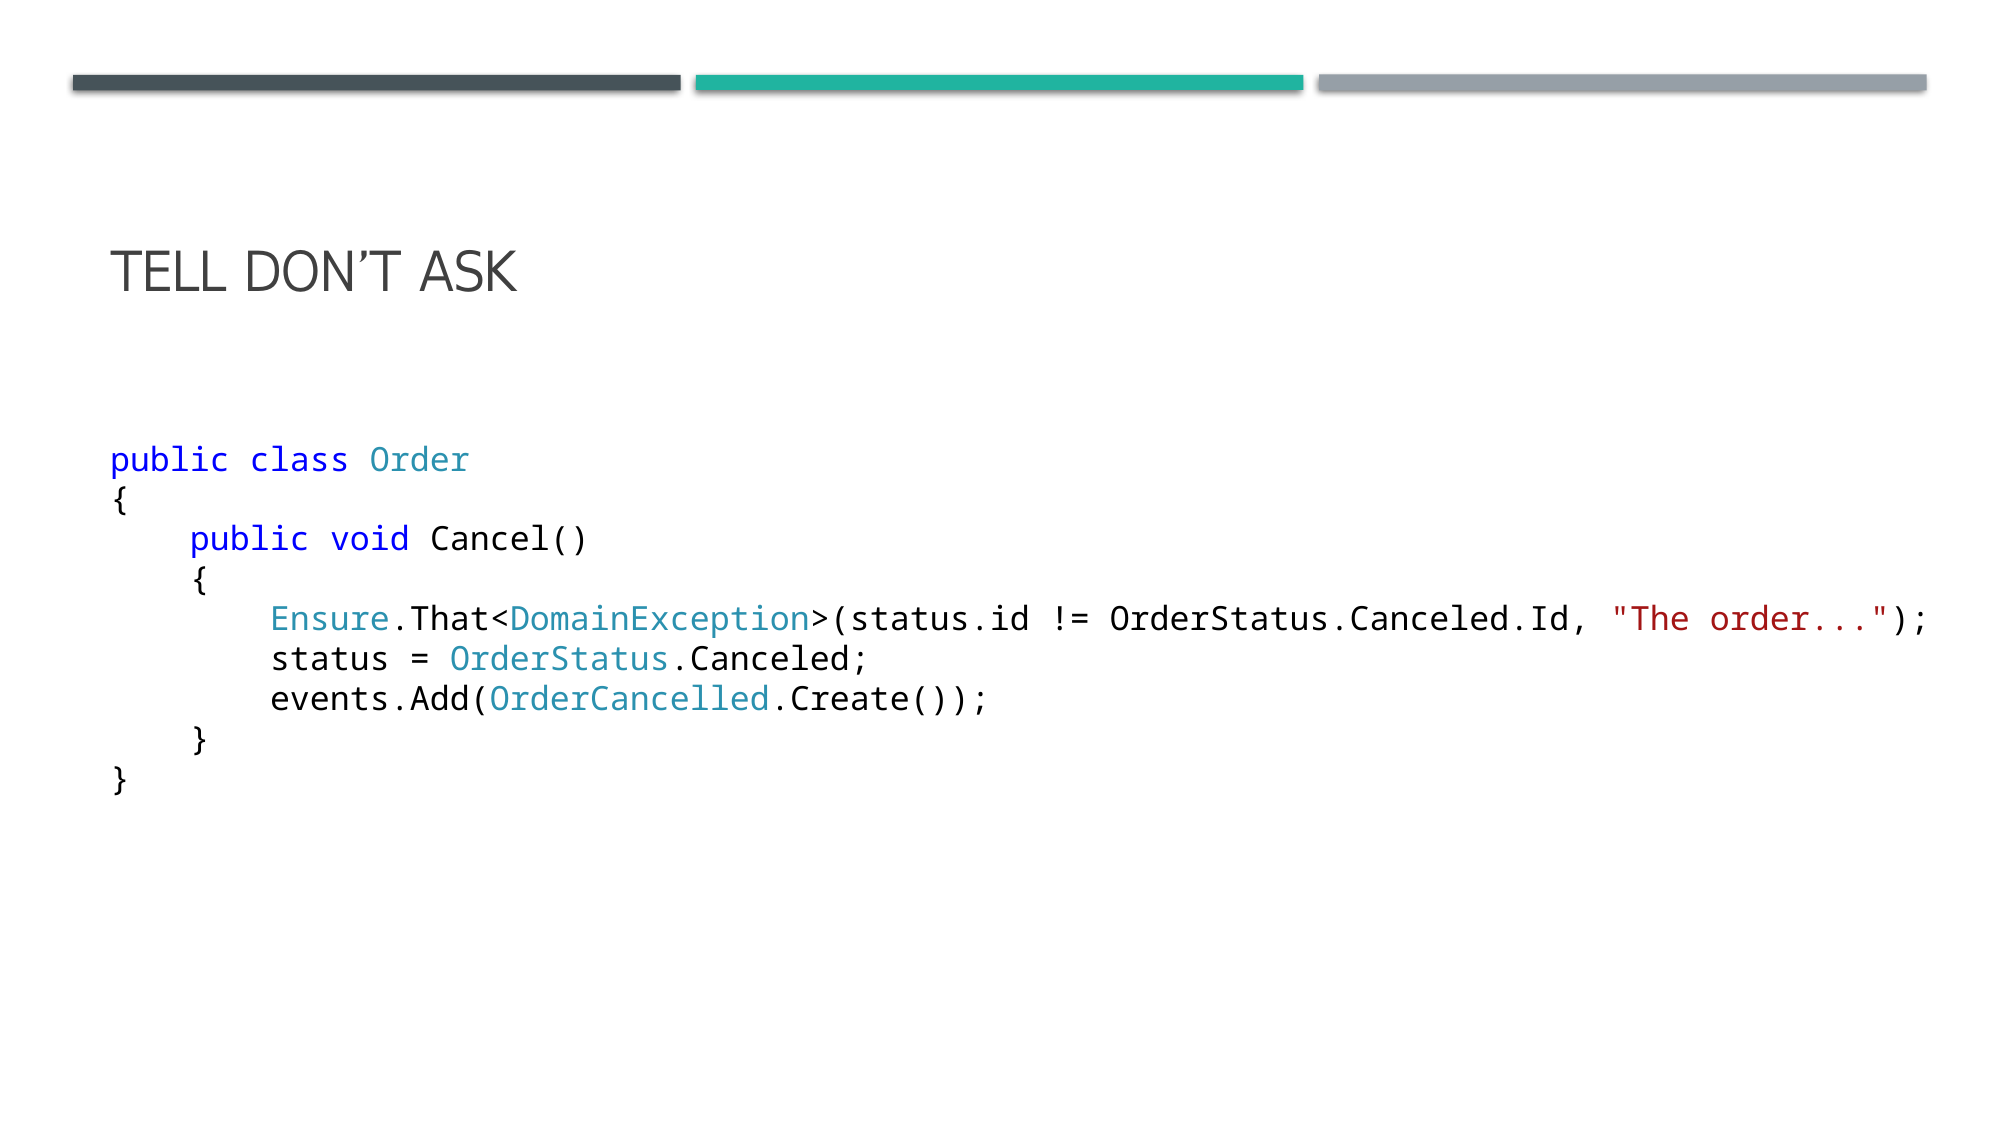

# TELL DON’T ASK
public class Order
{
    public void Cancel()
    {
        Ensure.That<DomainException>(status.id != OrderStatus.Canceled.Id, "The order...");
        status = OrderStatus.Canceled;
        events.Add(OrderCancelled.Create());
    }
}